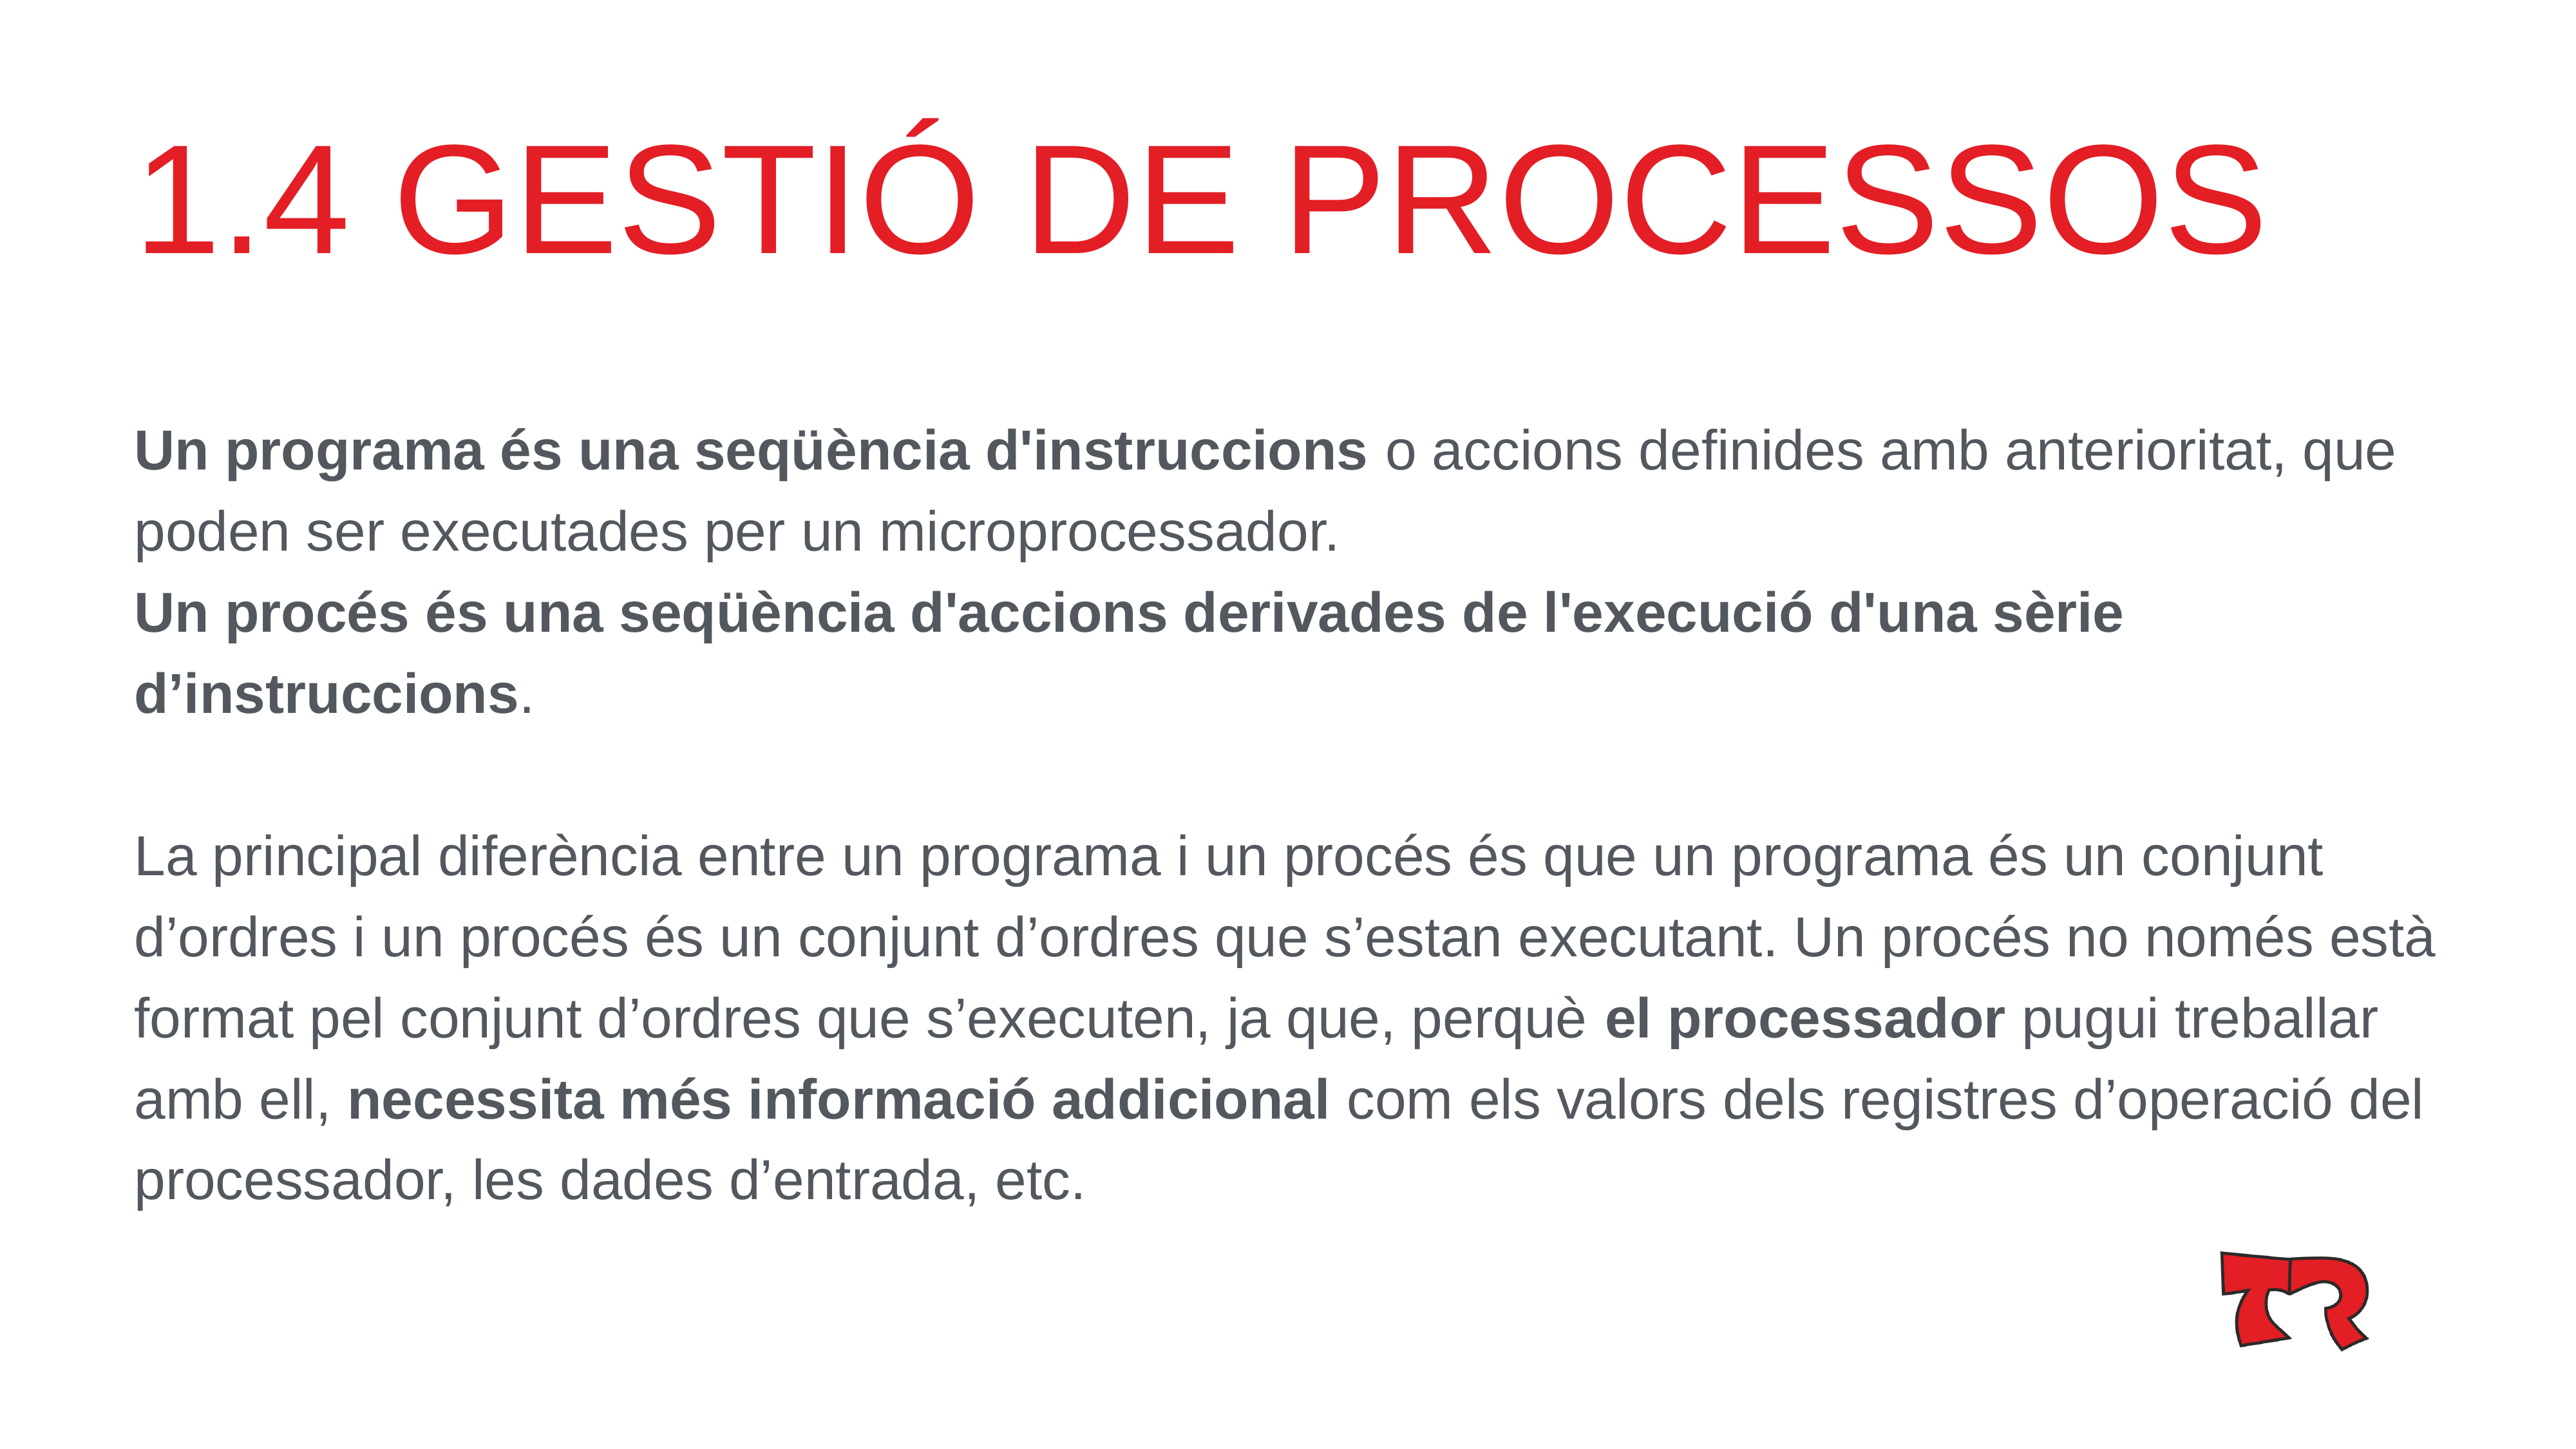

# 1.4 GESTIÓ DE PROCESSOS
Un programa és una seqüència d'instruccions o accions definides amb anterioritat, que poden ser executades per un microprocessador.
Un procés és una seqüència d'accions derivades de l'execució d'una sèrie d’instruccions.

La principal diferència entre un programa i un procés és que un programa és un conjunt d’ordres i un procés és un conjunt d’ordres que s’estan executant. Un procés no només està format pel conjunt d’ordres que s’executen, ja que, perquè el processador pugui treballar amb ell, necessita més informació addicional com els valors dels registres d’operació del processador, les dades d’entrada, etc.